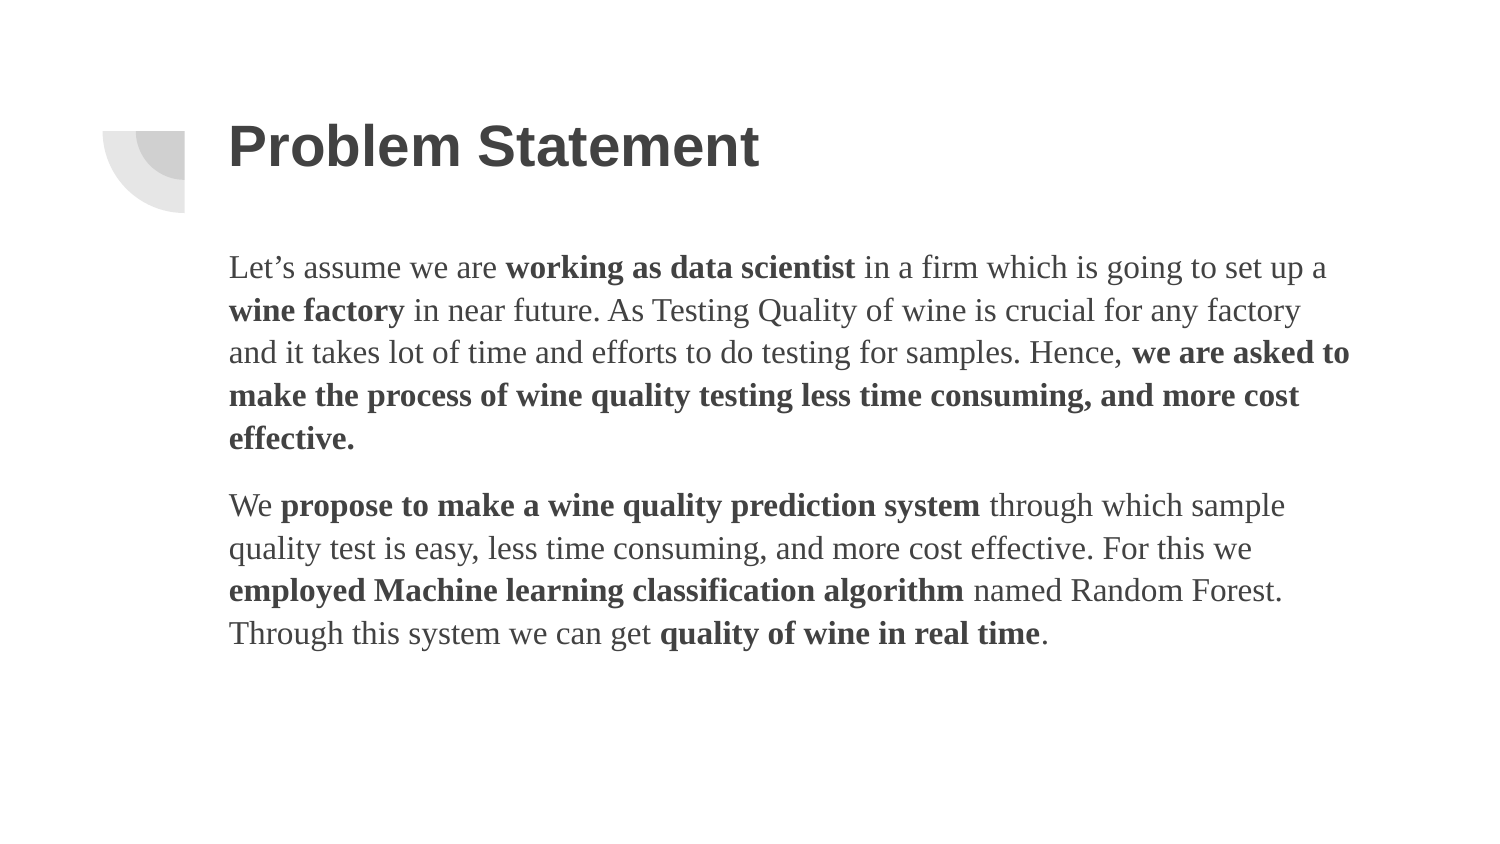

# Problem Statement
Let’s assume we are working as data scientist in a firm which is going to set up a wine factory in near future. As Testing Quality of wine is crucial for any factory and it takes lot of time and efforts to do testing for samples. Hence, we are asked to make the process of wine quality testing less time consuming, and more cost effective.
We propose to make a wine quality prediction system through which sample quality test is easy, less time consuming, and more cost effective. For this we employed Machine learning classification algorithm named Random Forest. Through this system we can get quality of wine in real time.